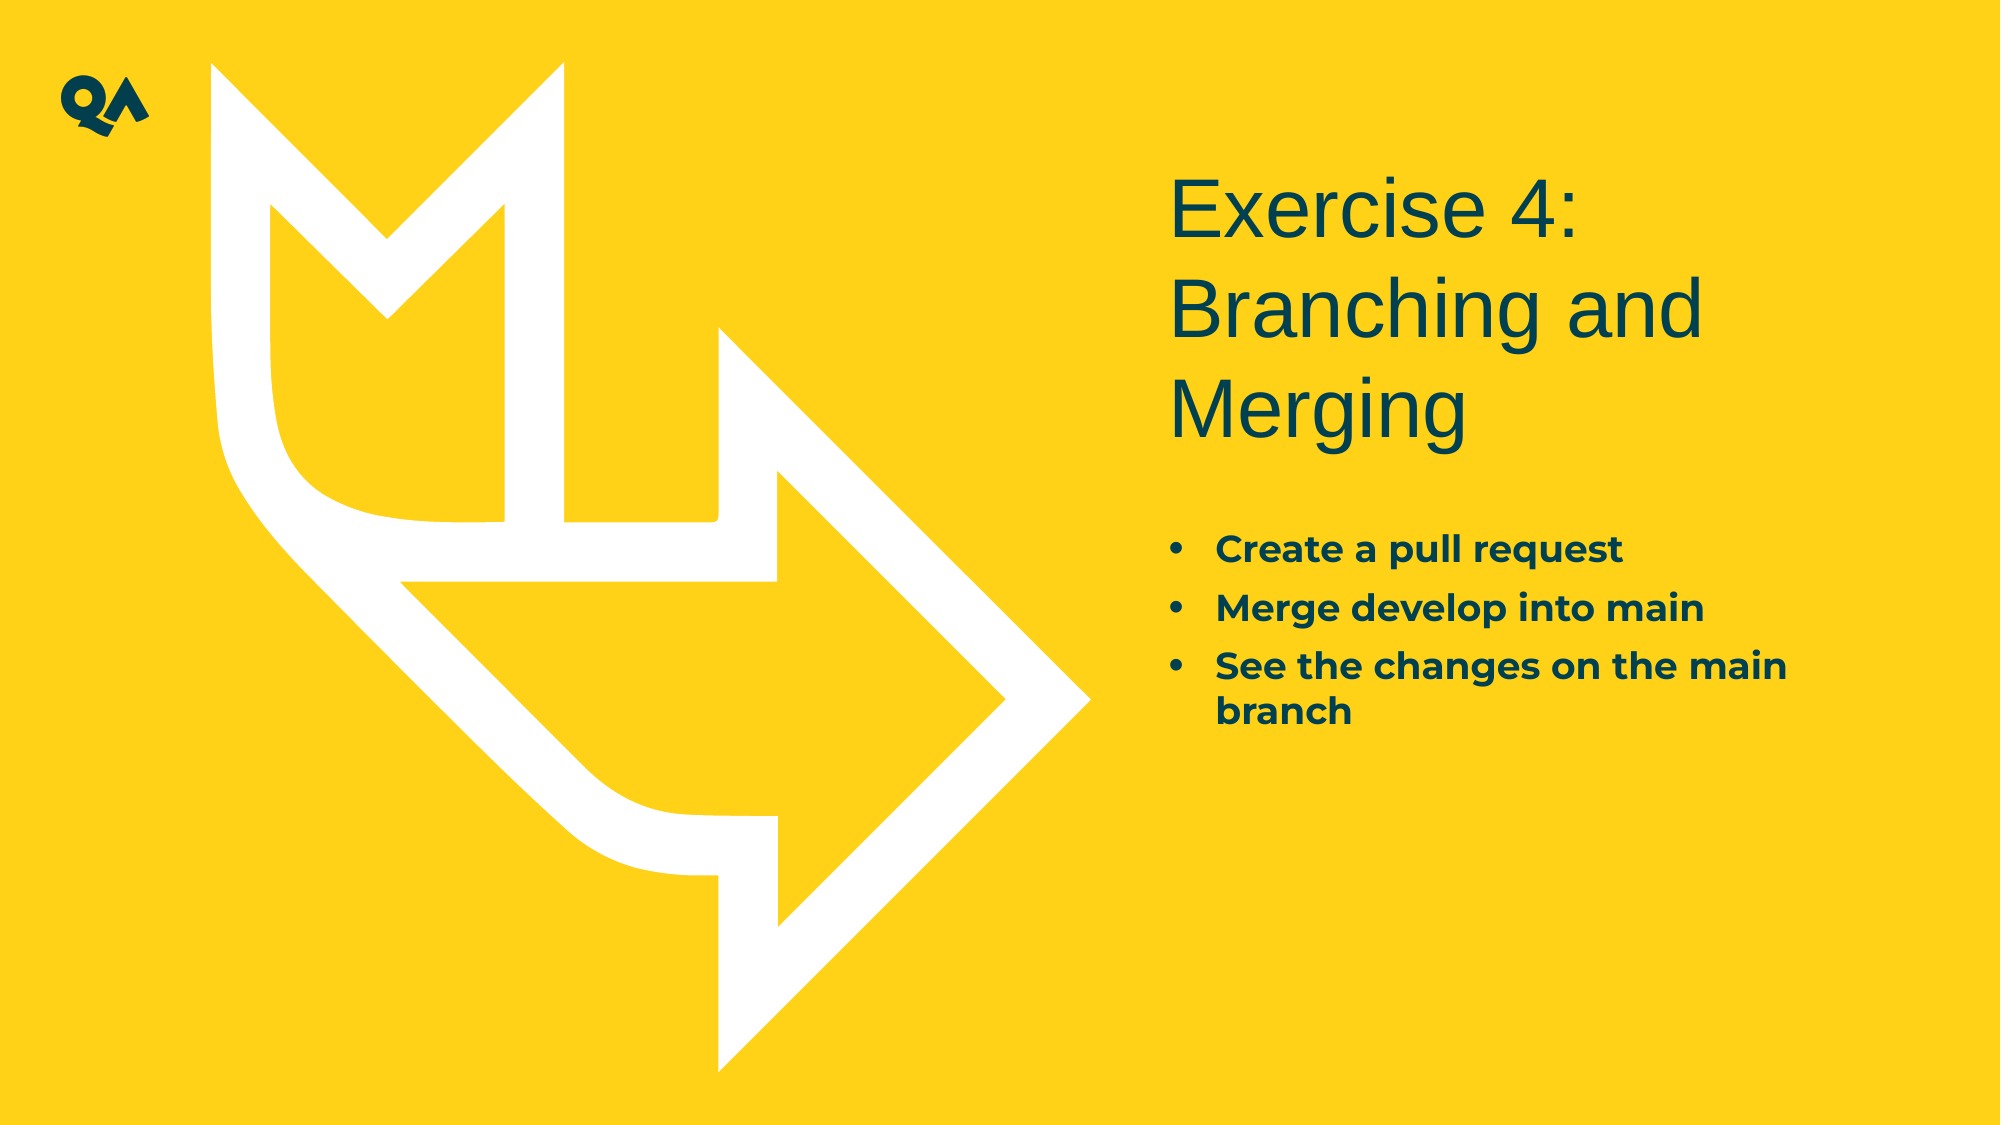

# Exercise 4: Branching and Merging
Create a pull request
Merge develop into main
See the changes on the main branch